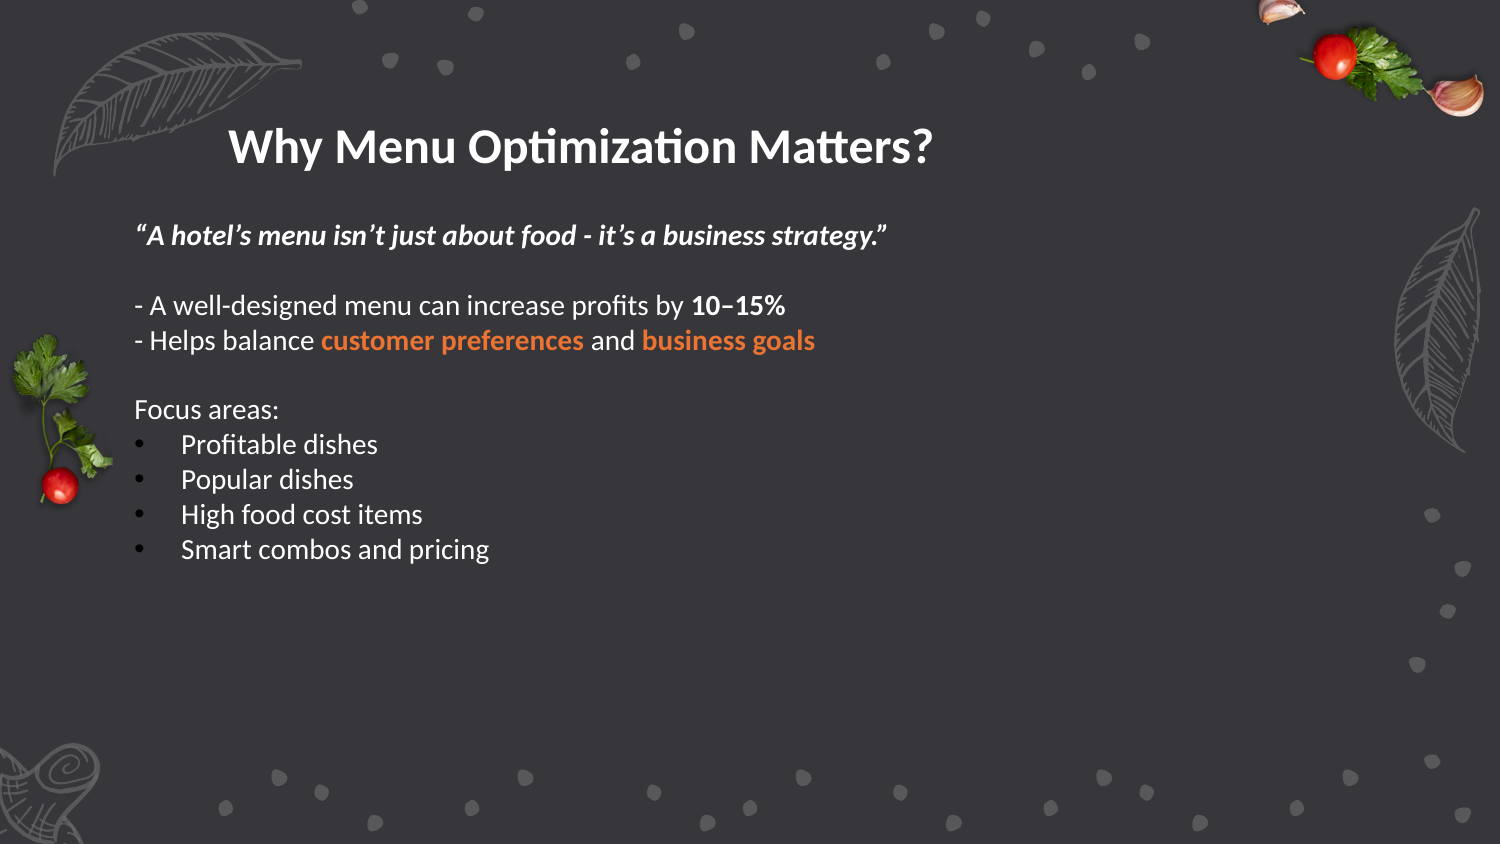

Why Menu Optimization Matters?
“A hotel’s menu isn’t just about food - it’s a business strategy.”

- A well-designed menu can increase profits by 10–15%
- Helps balance customer preferences and business goals

Focus areas:
Profitable dishes
Popular dishes
High food cost items
Smart combos and pricing